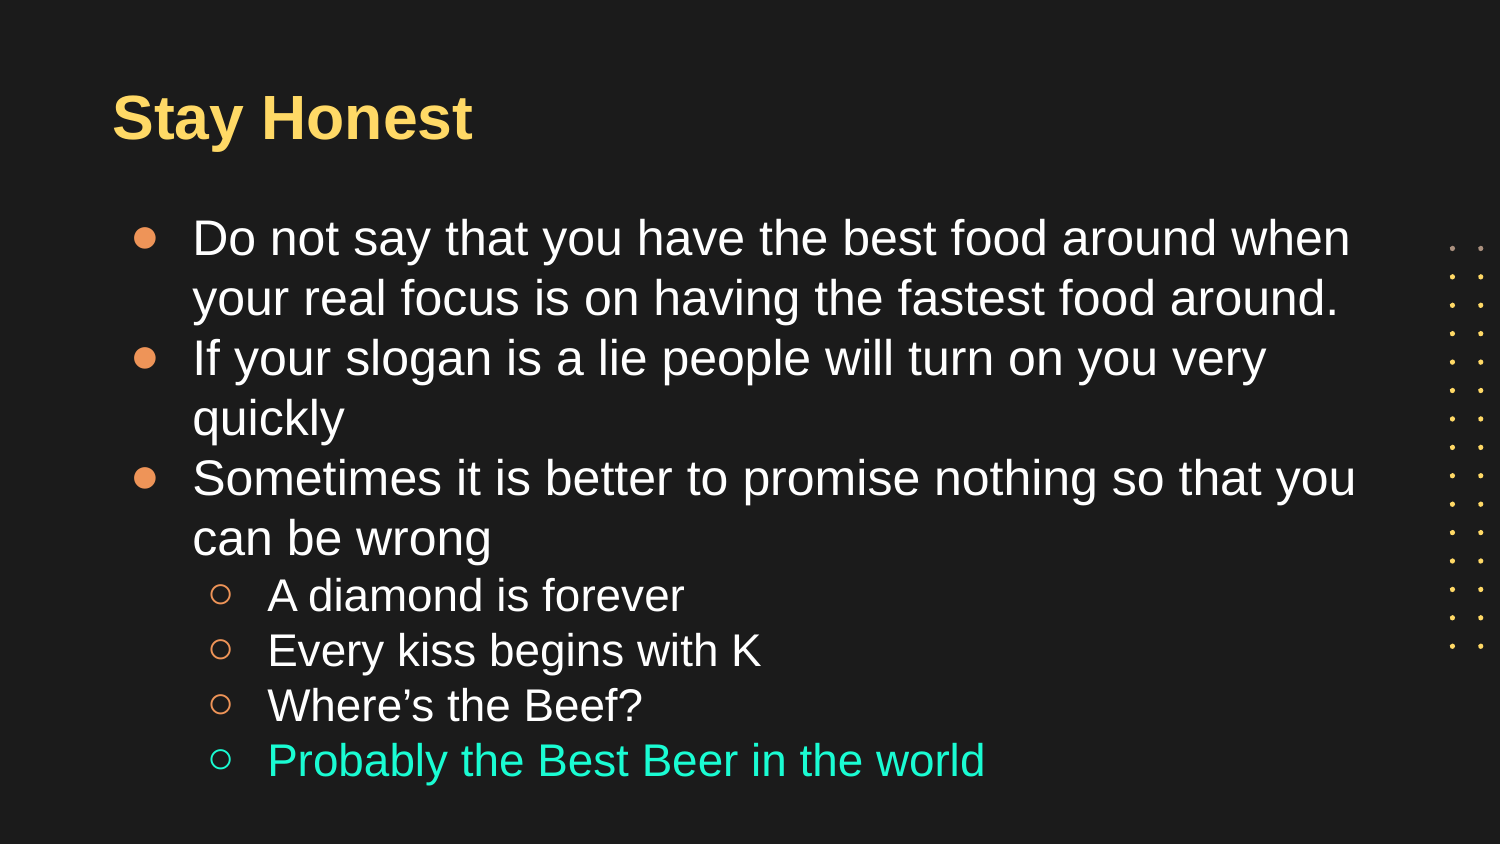

# Stay Honest
Do not say that you have the best food around when your real focus is on having the fastest food around.
If your slogan is a lie people will turn on you very quickly
Sometimes it is better to promise nothing so that you can be wrong
A diamond is forever
Every kiss begins with K
Where’s the Beef?
Probably the Best Beer in the world